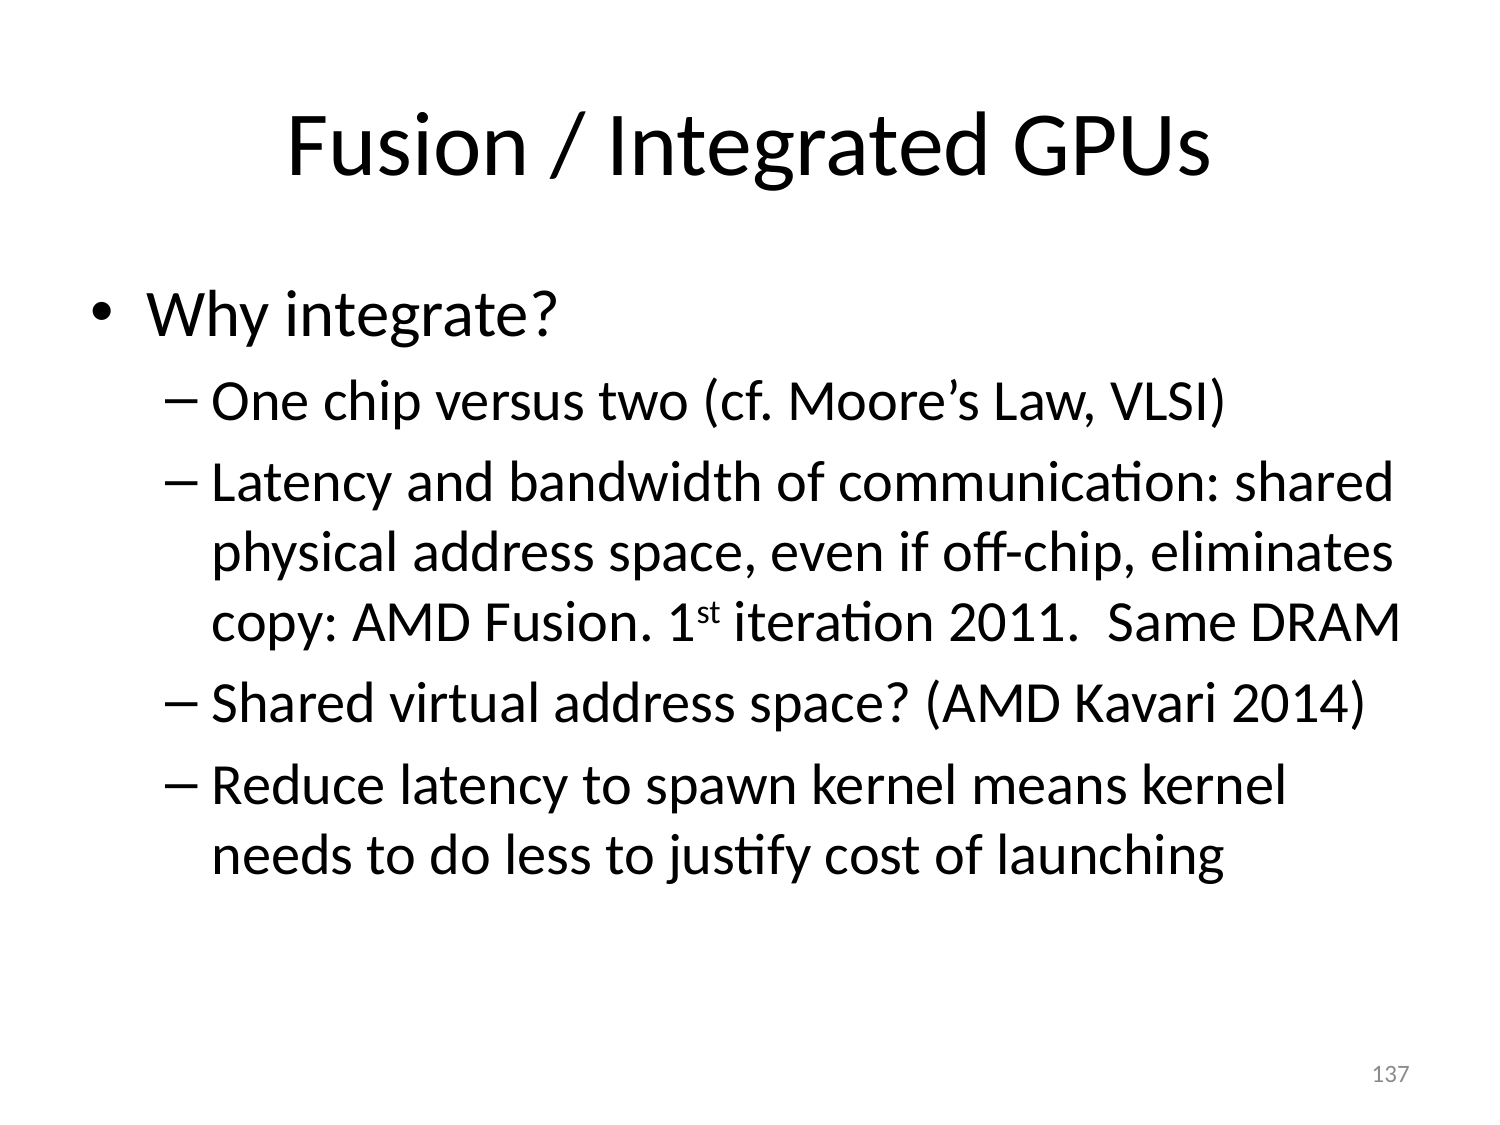

# Fusion / Integrated GPUs
Why integrate?
One chip versus two (cf. Moore’s Law, VLSI)
Latency and bandwidth of communication: shared physical address space, even if off-chip, eliminates copy: AMD Fusion. 1st iteration 2011.  Same DRAM
Shared virtual address space? (AMD Kavari 2014)
Reduce latency to spawn kernel means kernel needs to do less to justify cost of launching
137